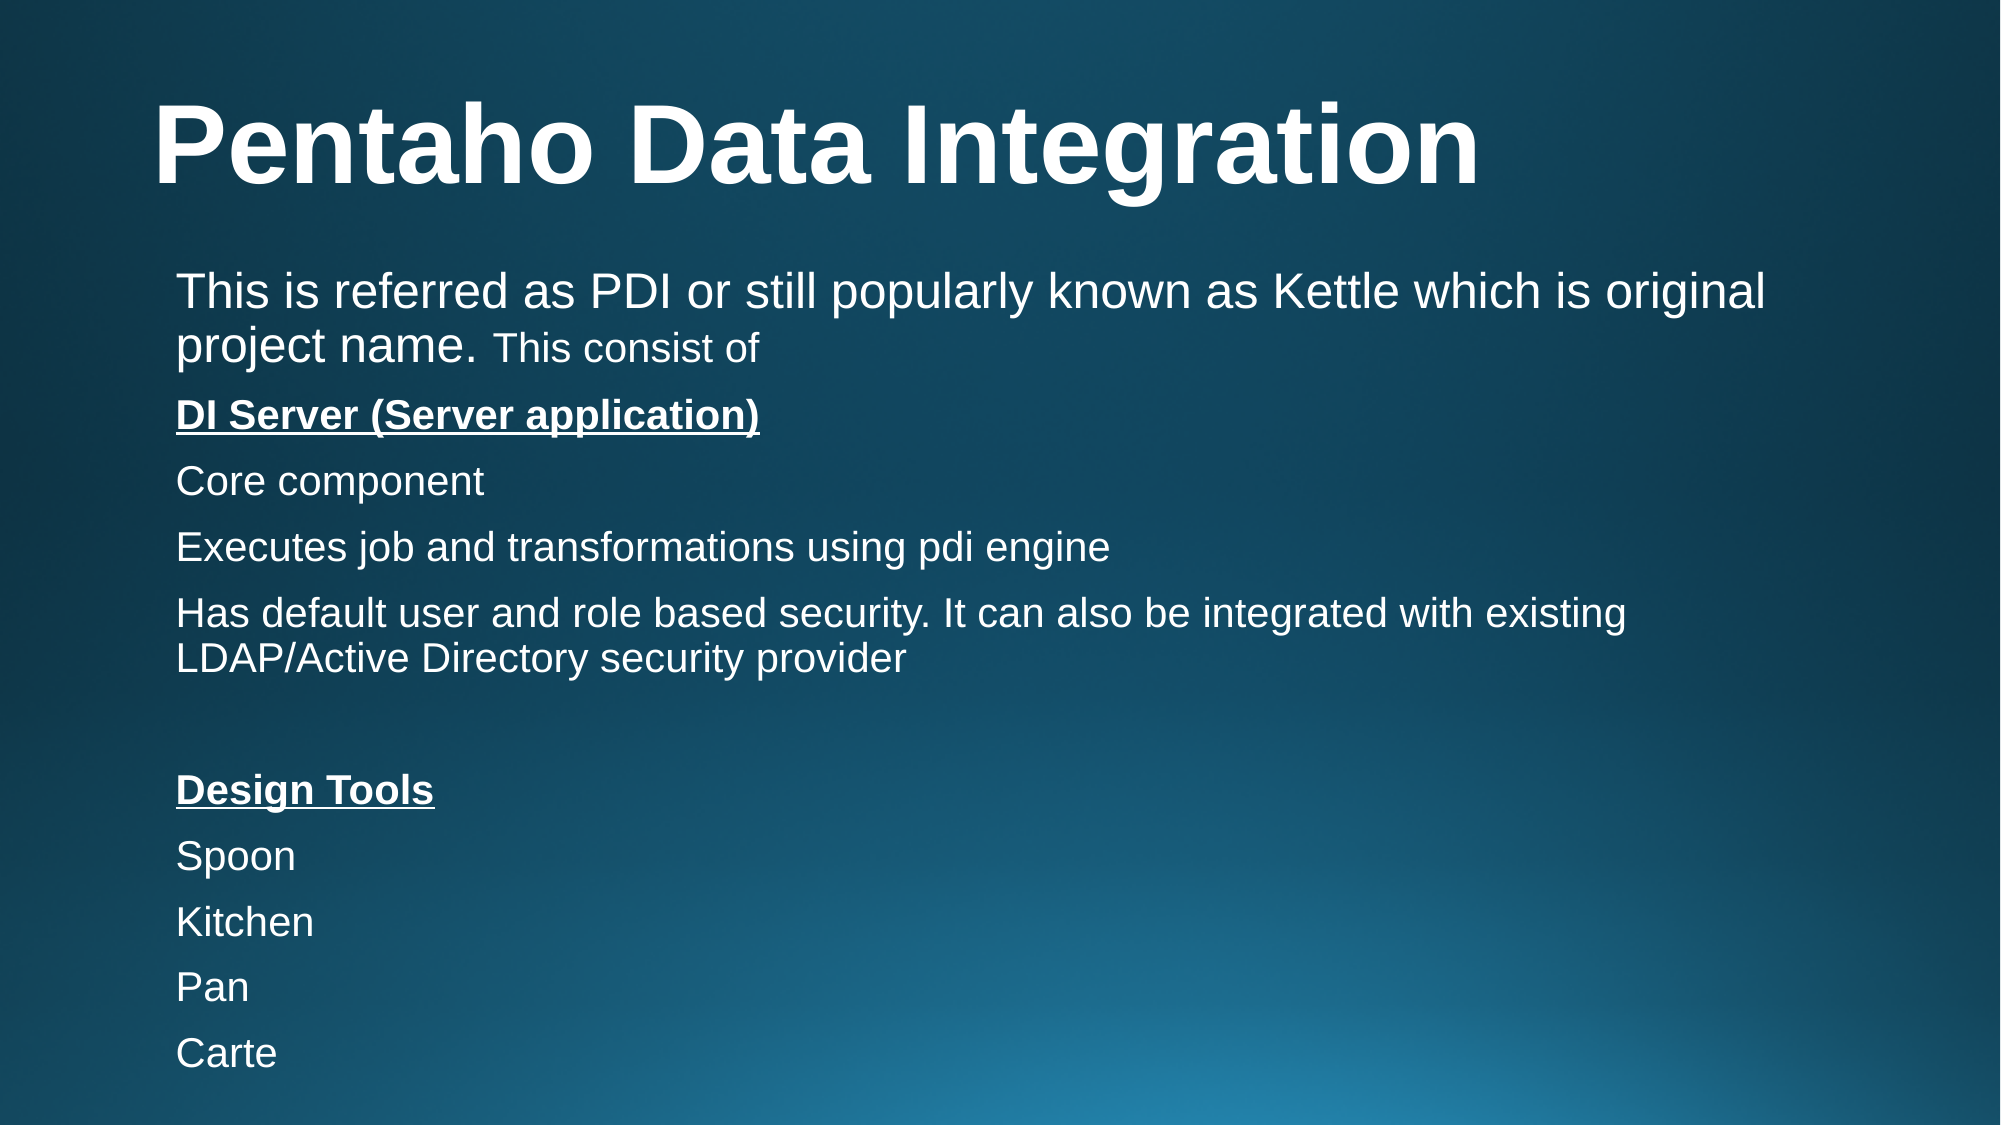

# Pentaho Data Integration
This is referred as PDI or still popularly known as Kettle which is original project name. This consist of
DI Server (Server application)
Core component
Executes job and transformations using pdi engine
Has default user and role based security. It can also be integrated with existing LDAP/Active Directory security provider

Design Tools
Spoon
Kitchen
Pan
Carte